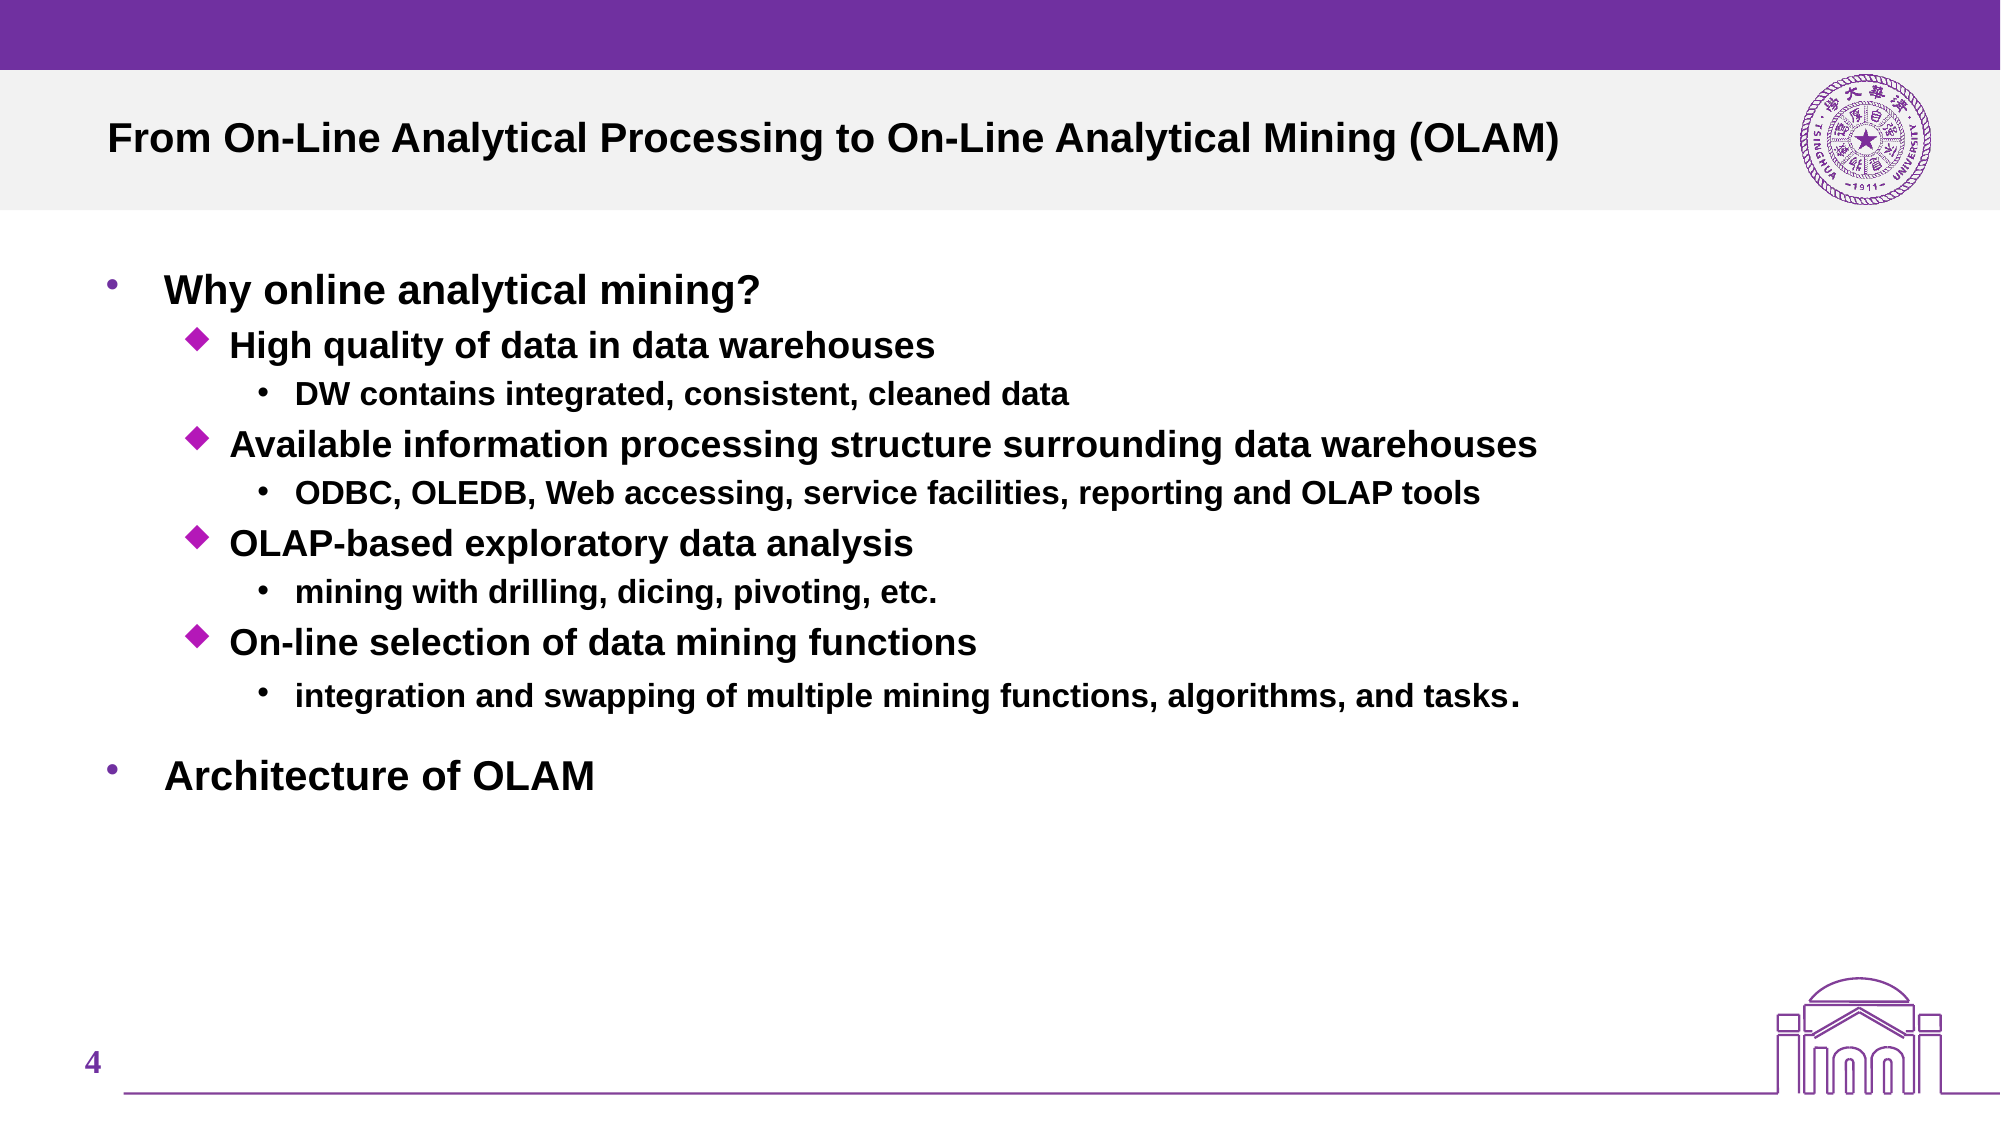

# From On-Line Analytical Processing to On-Line Analytical Mining (OLAM)
Why online analytical mining?
High quality of data in data warehouses
DW contains integrated, consistent, cleaned data
Available information processing structure surrounding data warehouses
ODBC, OLEDB, Web accessing, service facilities, reporting and OLAP tools
OLAP-based exploratory data analysis
mining with drilling, dicing, pivoting, etc.
On-line selection of data mining functions
integration and swapping of multiple mining functions, algorithms, and tasks.
Architecture of OLAM